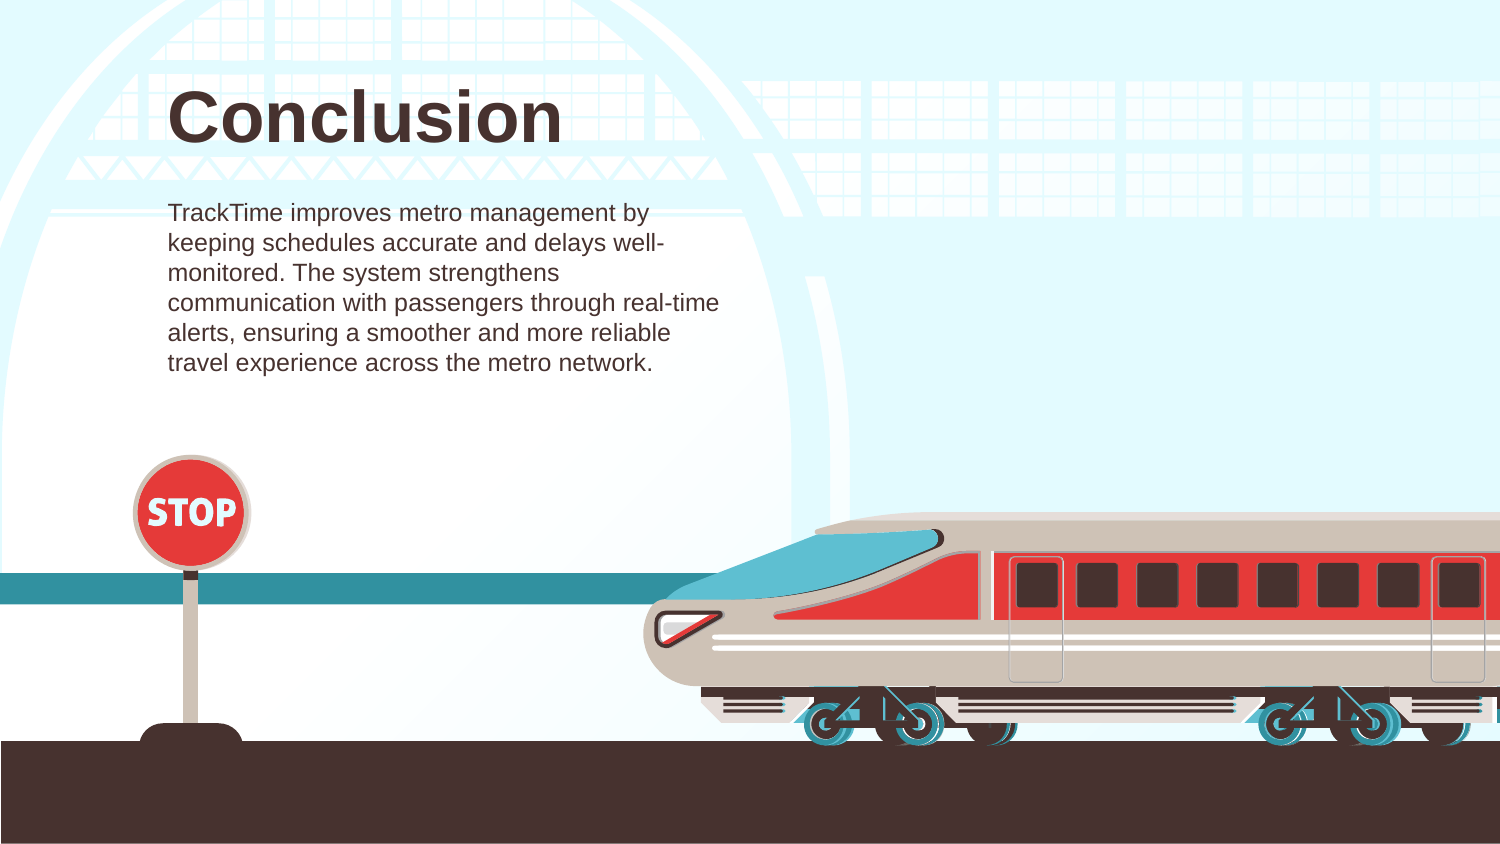

Conclusion
TrackTime improves metro management by keeping schedules accurate and delays well-monitored. The system strengthens communication with passengers through real-time alerts, ensuring a smoother and more reliable travel experience across the metro network.